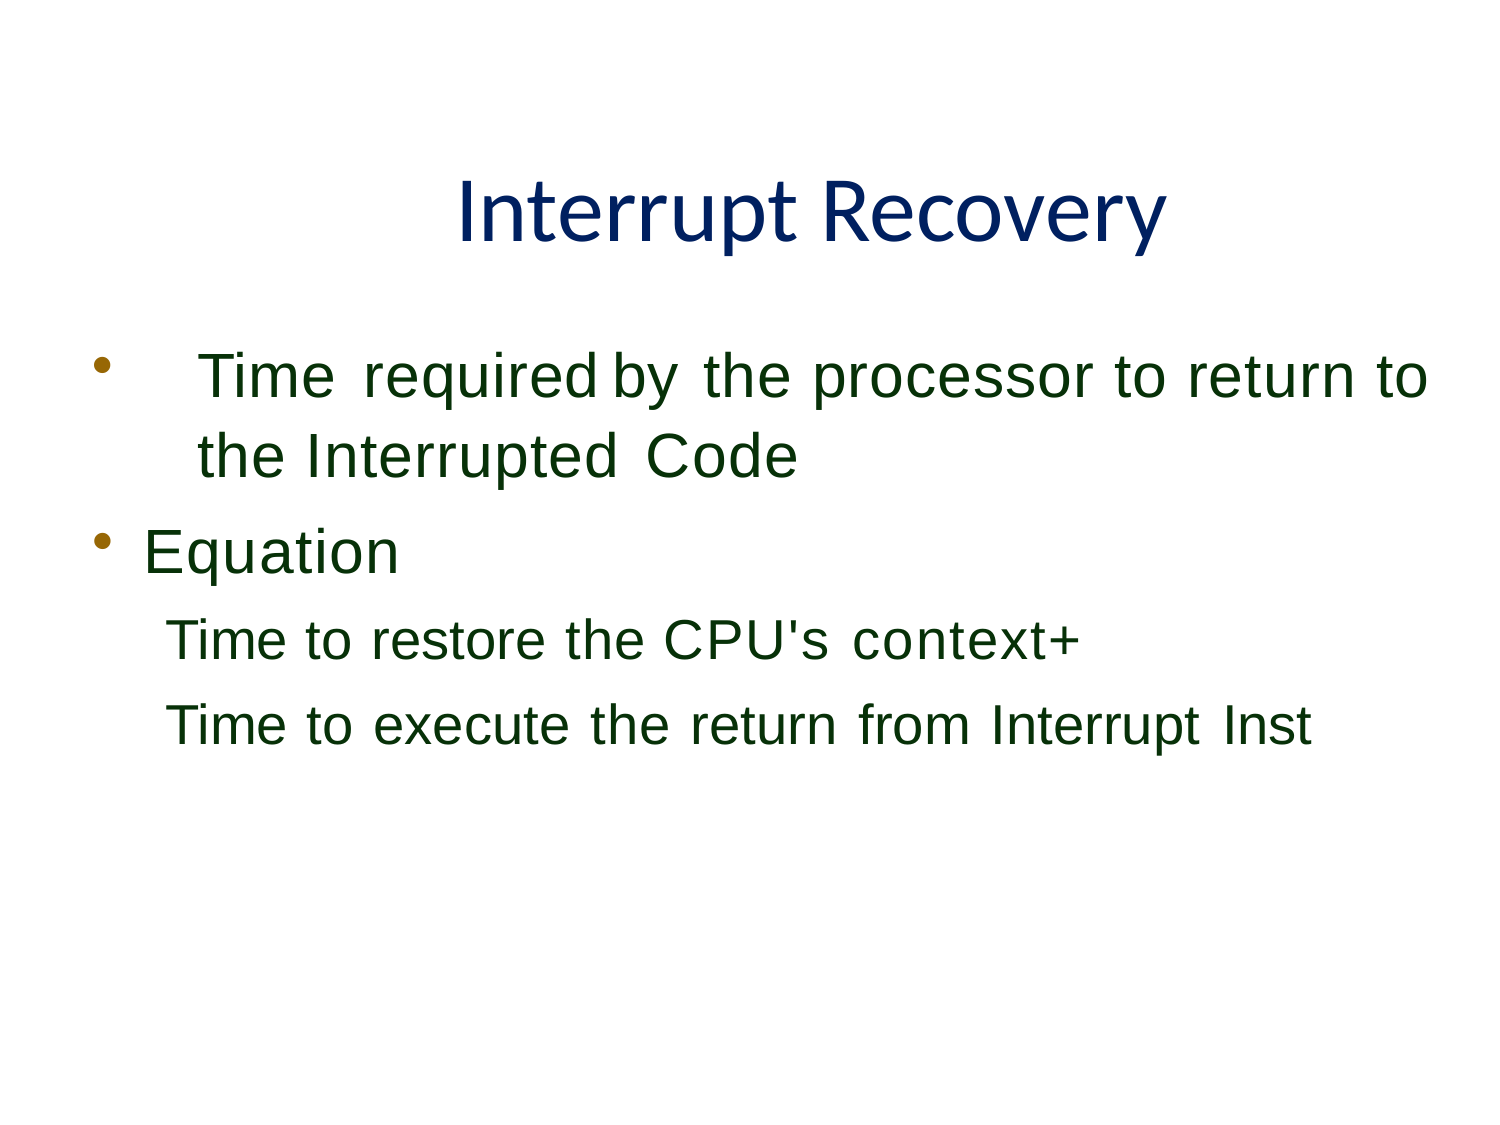

# Interrupt Recovery
	Time	required	by	the	processor to	 return to	the Interrupted Code
Equation
Time to restore the CPU's context+
Time to execute the return from Interrupt Inst